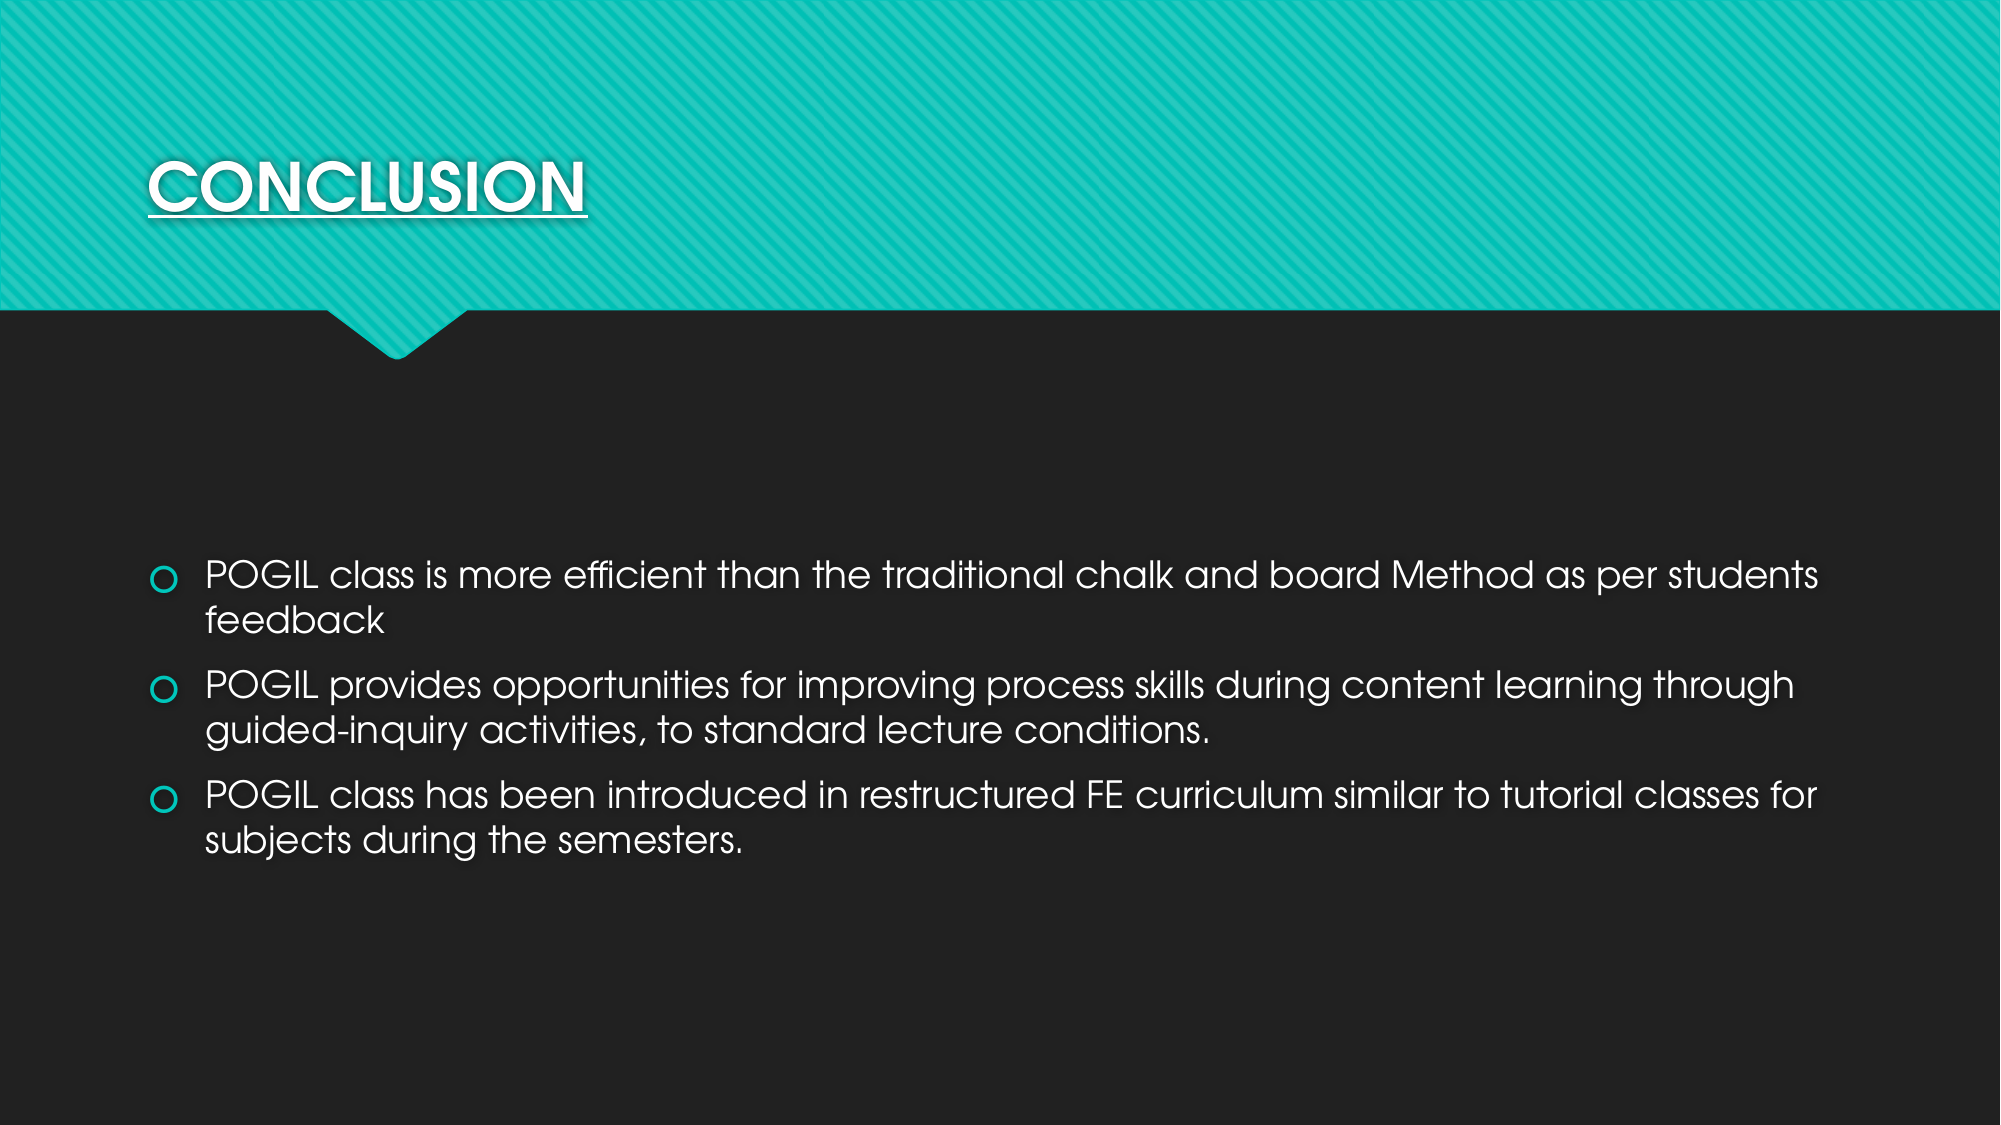

# CONCLUSION
POGIL class is more efficient than the traditional chalk and board Method as per students feedback
POGIL provides opportunities for improving process skills during content learning through guided-inquiry activities, to standard lecture conditions.
POGIL class has been introduced in restructured FE curriculum similar to tutorial classes for subjects during the semesters.